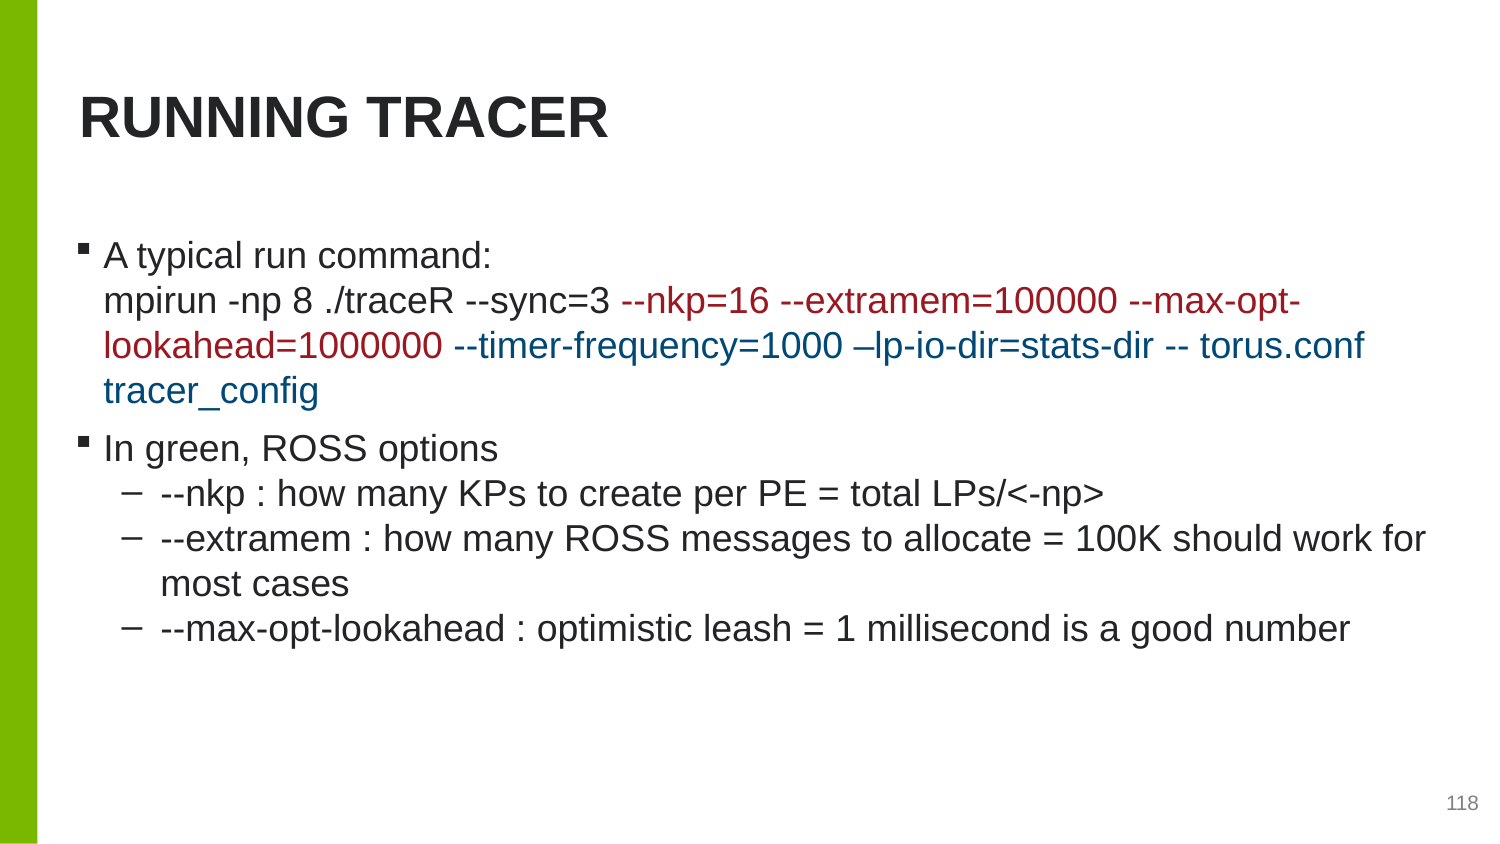

# Running TraceR
A typical run command:
mpirun -np 8 ./traceR --sync=3 --nkp=16 --extramem=100000 --max-opt-lookahead=1000000 --timer-frequency=1000 –lp-io-dir=stats-dir -- torus.conf tracer_config
In green, ROSS options
--nkp : how many KPs to create per PE = total LPs/<-np>
--extramem : how many ROSS messages to allocate = 100K should work for most cases
--max-opt-lookahead : optimistic leash = 1 millisecond is a good number
118